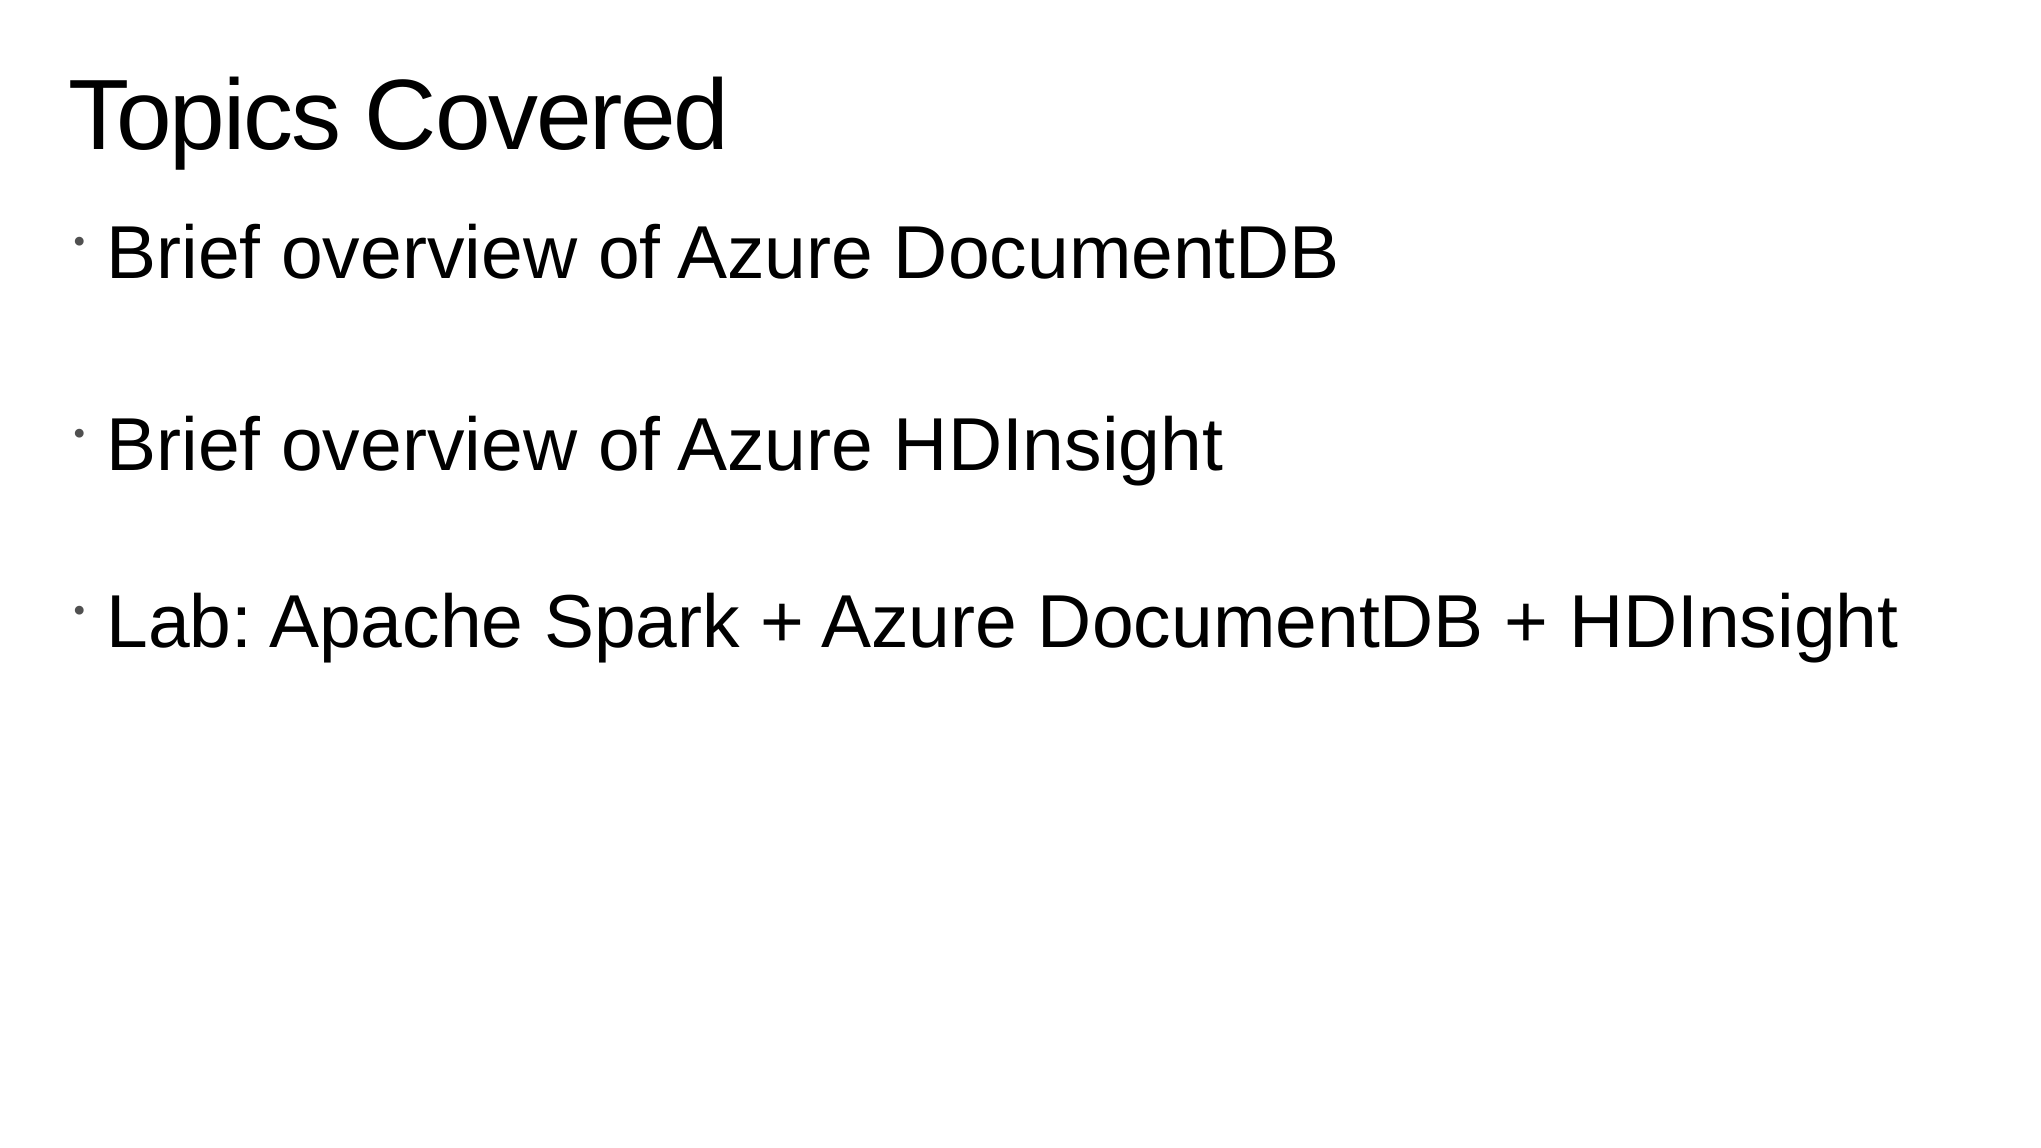

# Topics Covered
Brief overview of Azure DocumentDB

Brief overview of Azure HDInsight
Lab: Apache Spark + Azure DocumentDB + HDInsight